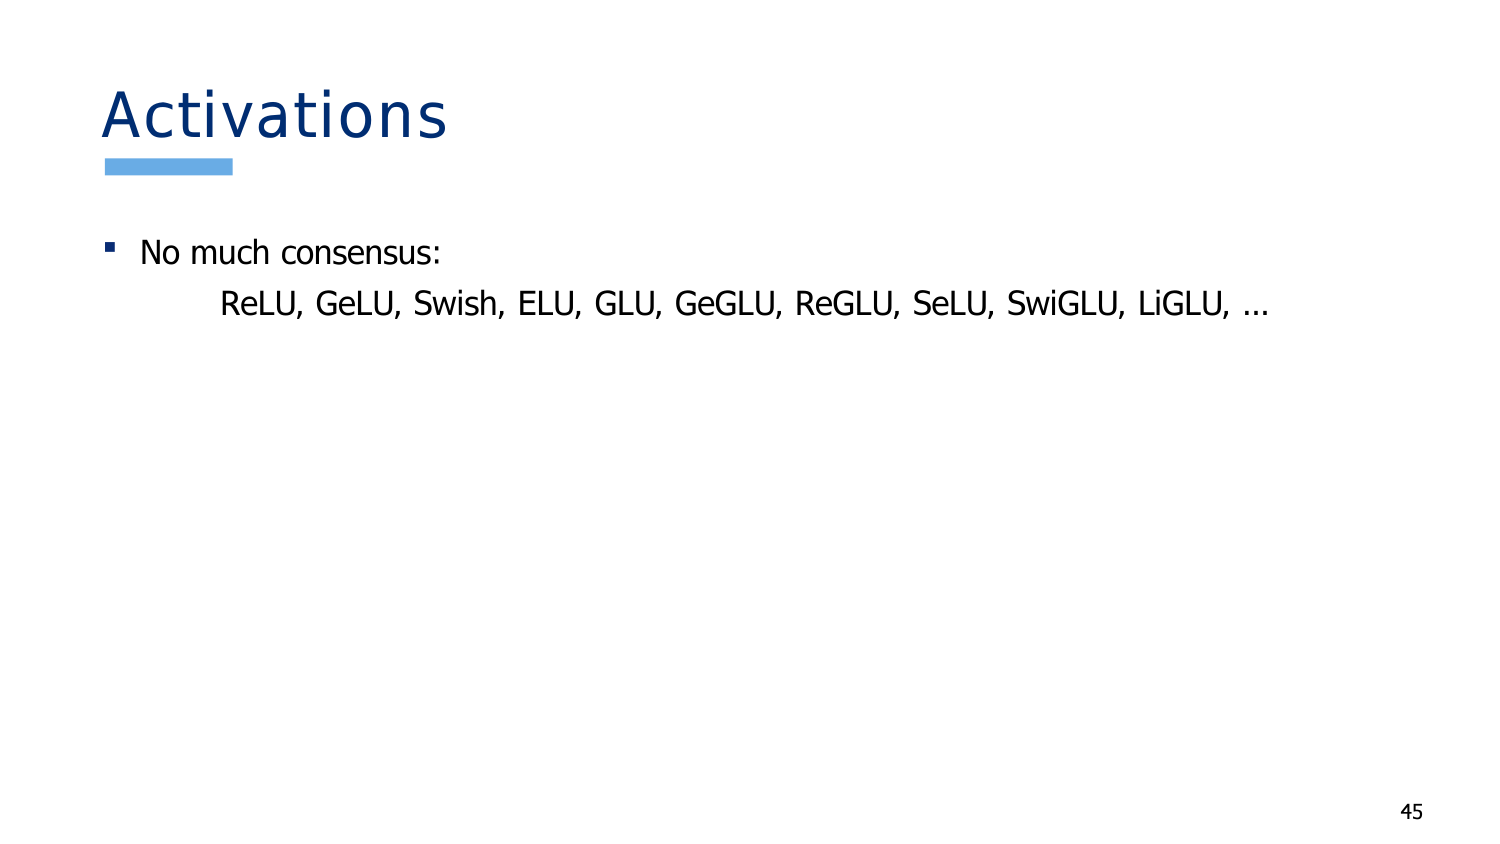

# Activations
No much consensus:
ReLU, GeLU, Swish, ELU, GLU, GeGLU, ReGLU, SeLU, SwiGLU, LiGLU, …